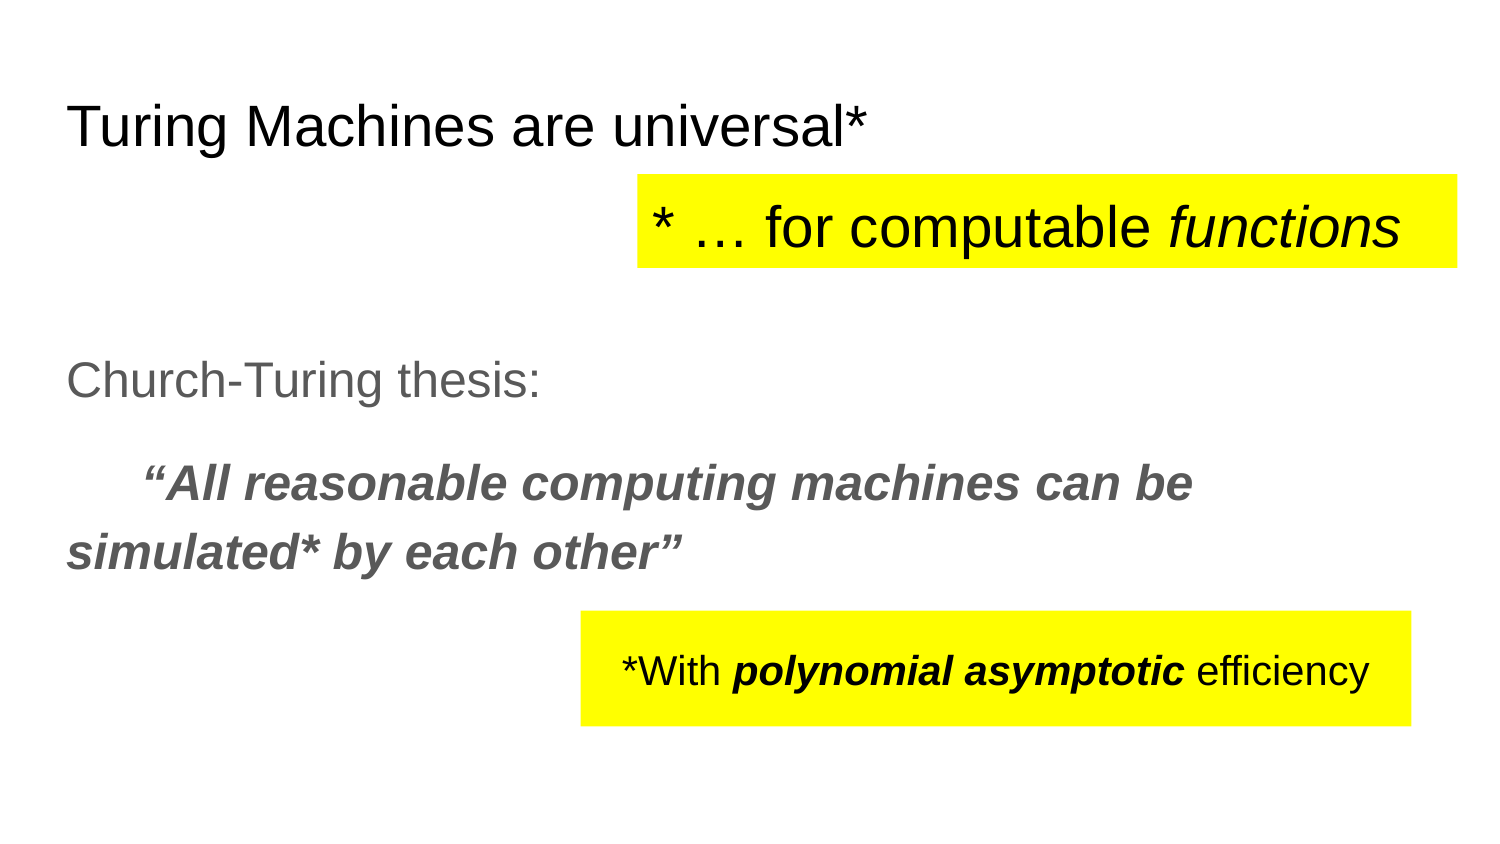

# Turing Machines are universal*

* … for computable functions

Church-Turing thesis:
“All reasonable computing machines can be simulated* by each other”
*With polynomial asymptotic efficiency